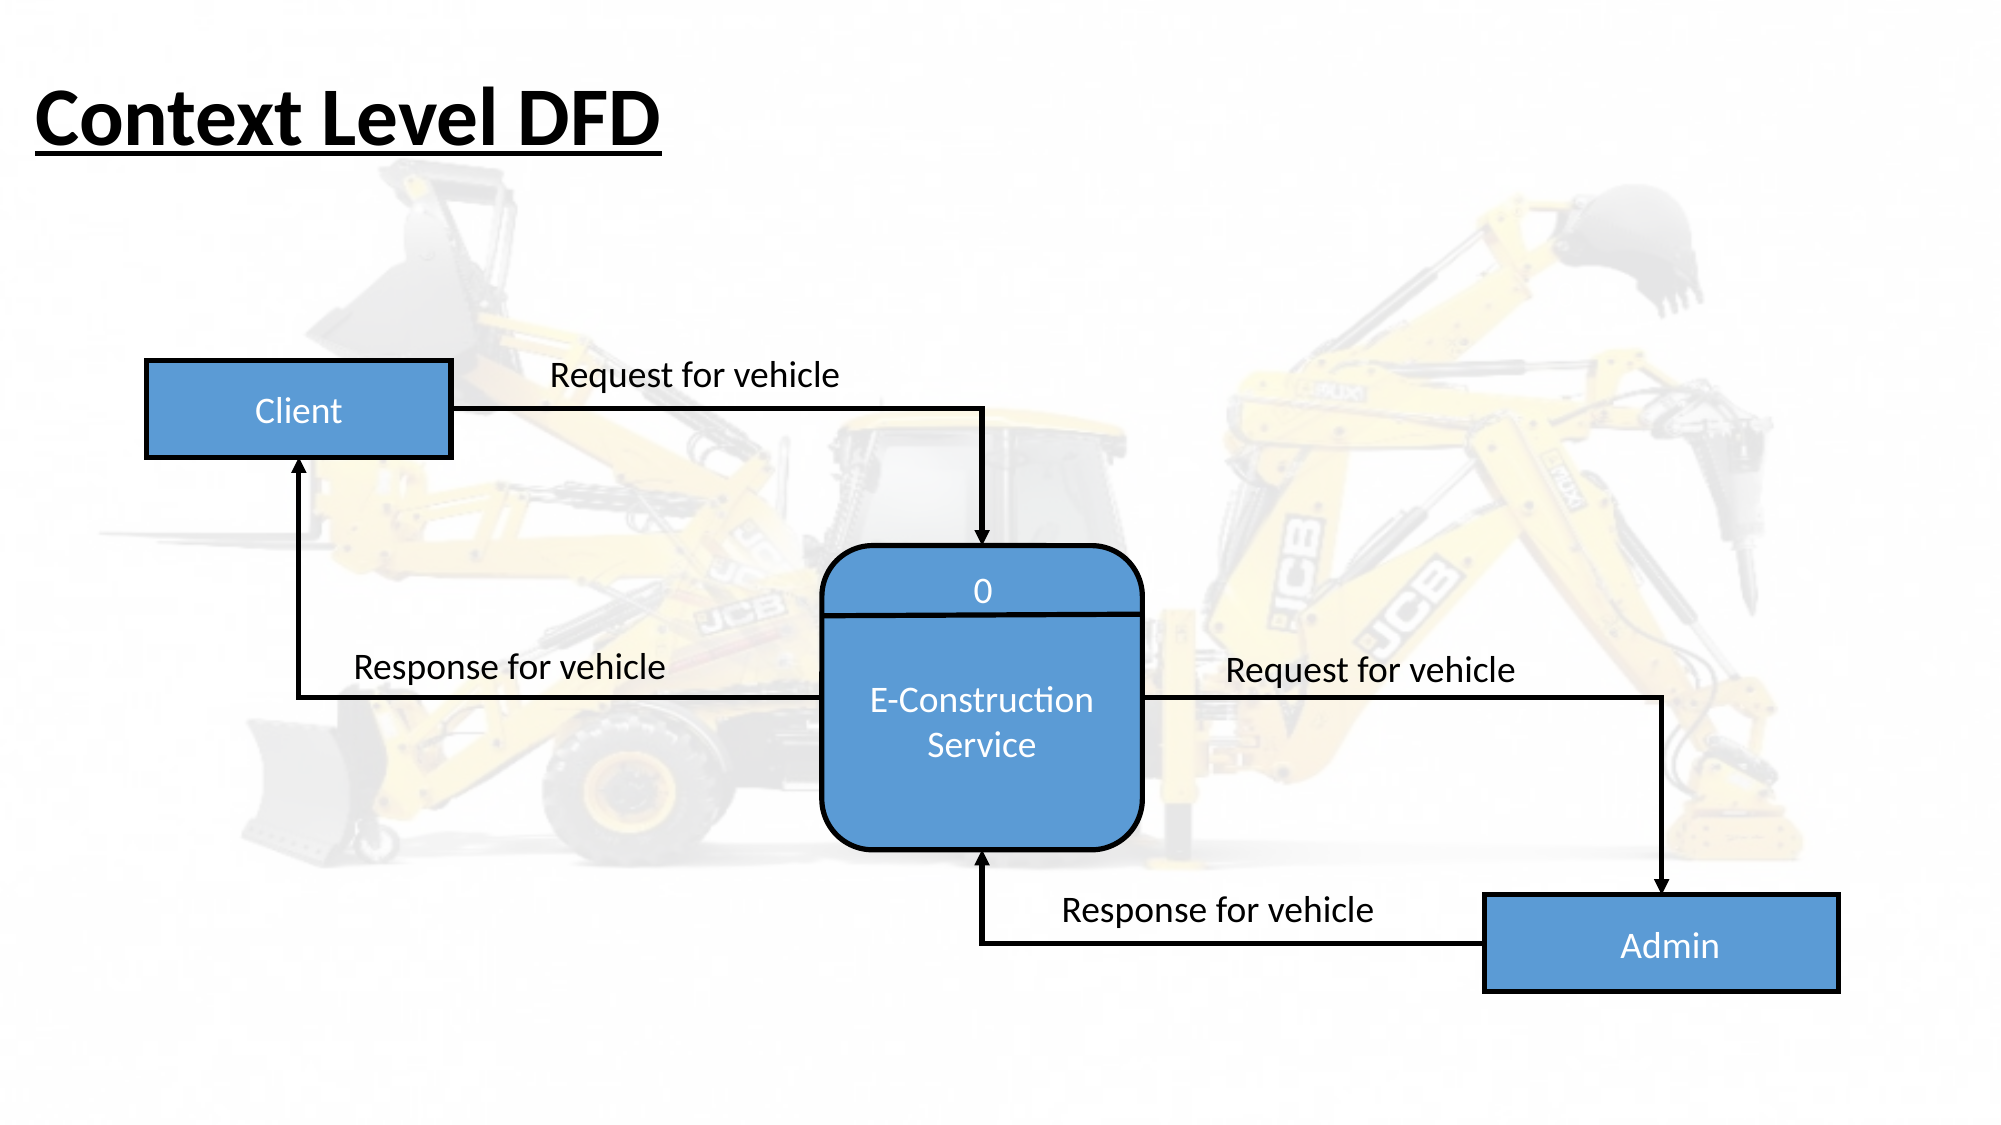

# Context Level DFD
0
Request for vehicle
Client

E-Construction Service

0
Response for vehicle
Request for vehicle
Response for vehicle
  Admin